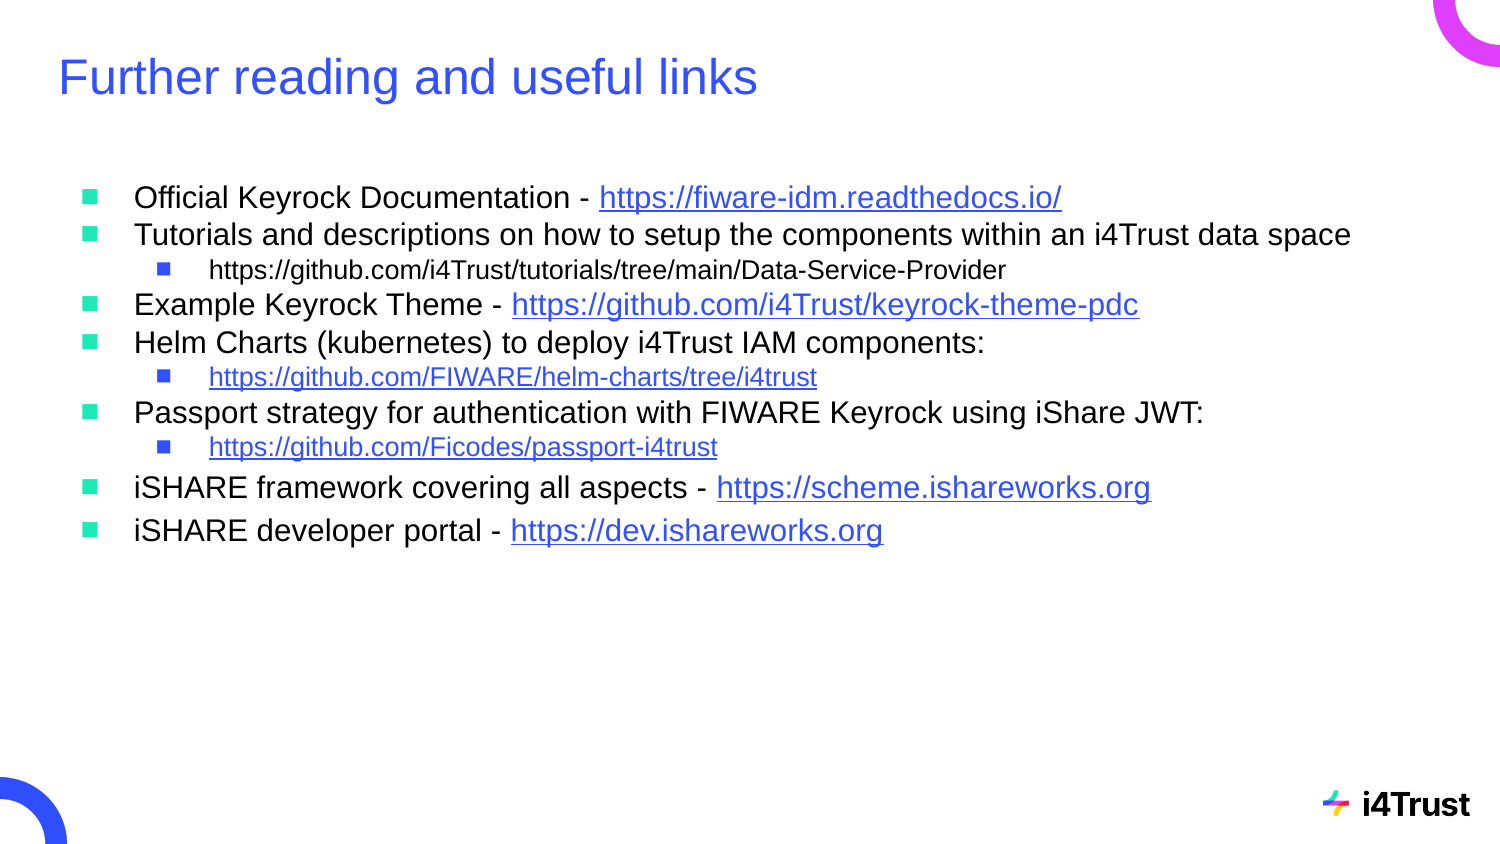

# Further reading and useful links

Official Keyrock Documentation - https://fiware-idm.readthedocs.io/
Tutorials and descriptions on how to setup the components within an i4Trust data space
https://github.com/i4Trust/tutorials/tree/main/Data-Service-Provider
Example Keyrock Theme - https://github.com/i4Trust/keyrock-theme-pdc
Helm Charts (kubernetes) to deploy i4Trust IAM components:
https://github.com/FIWARE/helm-charts/tree/i4trust
Passport strategy for authentication with FIWARE Keyrock using iShare JWT:
https://github.com/Ficodes/passport-i4trust
iSHARE framework covering all aspects - https://scheme.ishareworks.org
iSHARE developer portal - https://dev.ishareworks.org